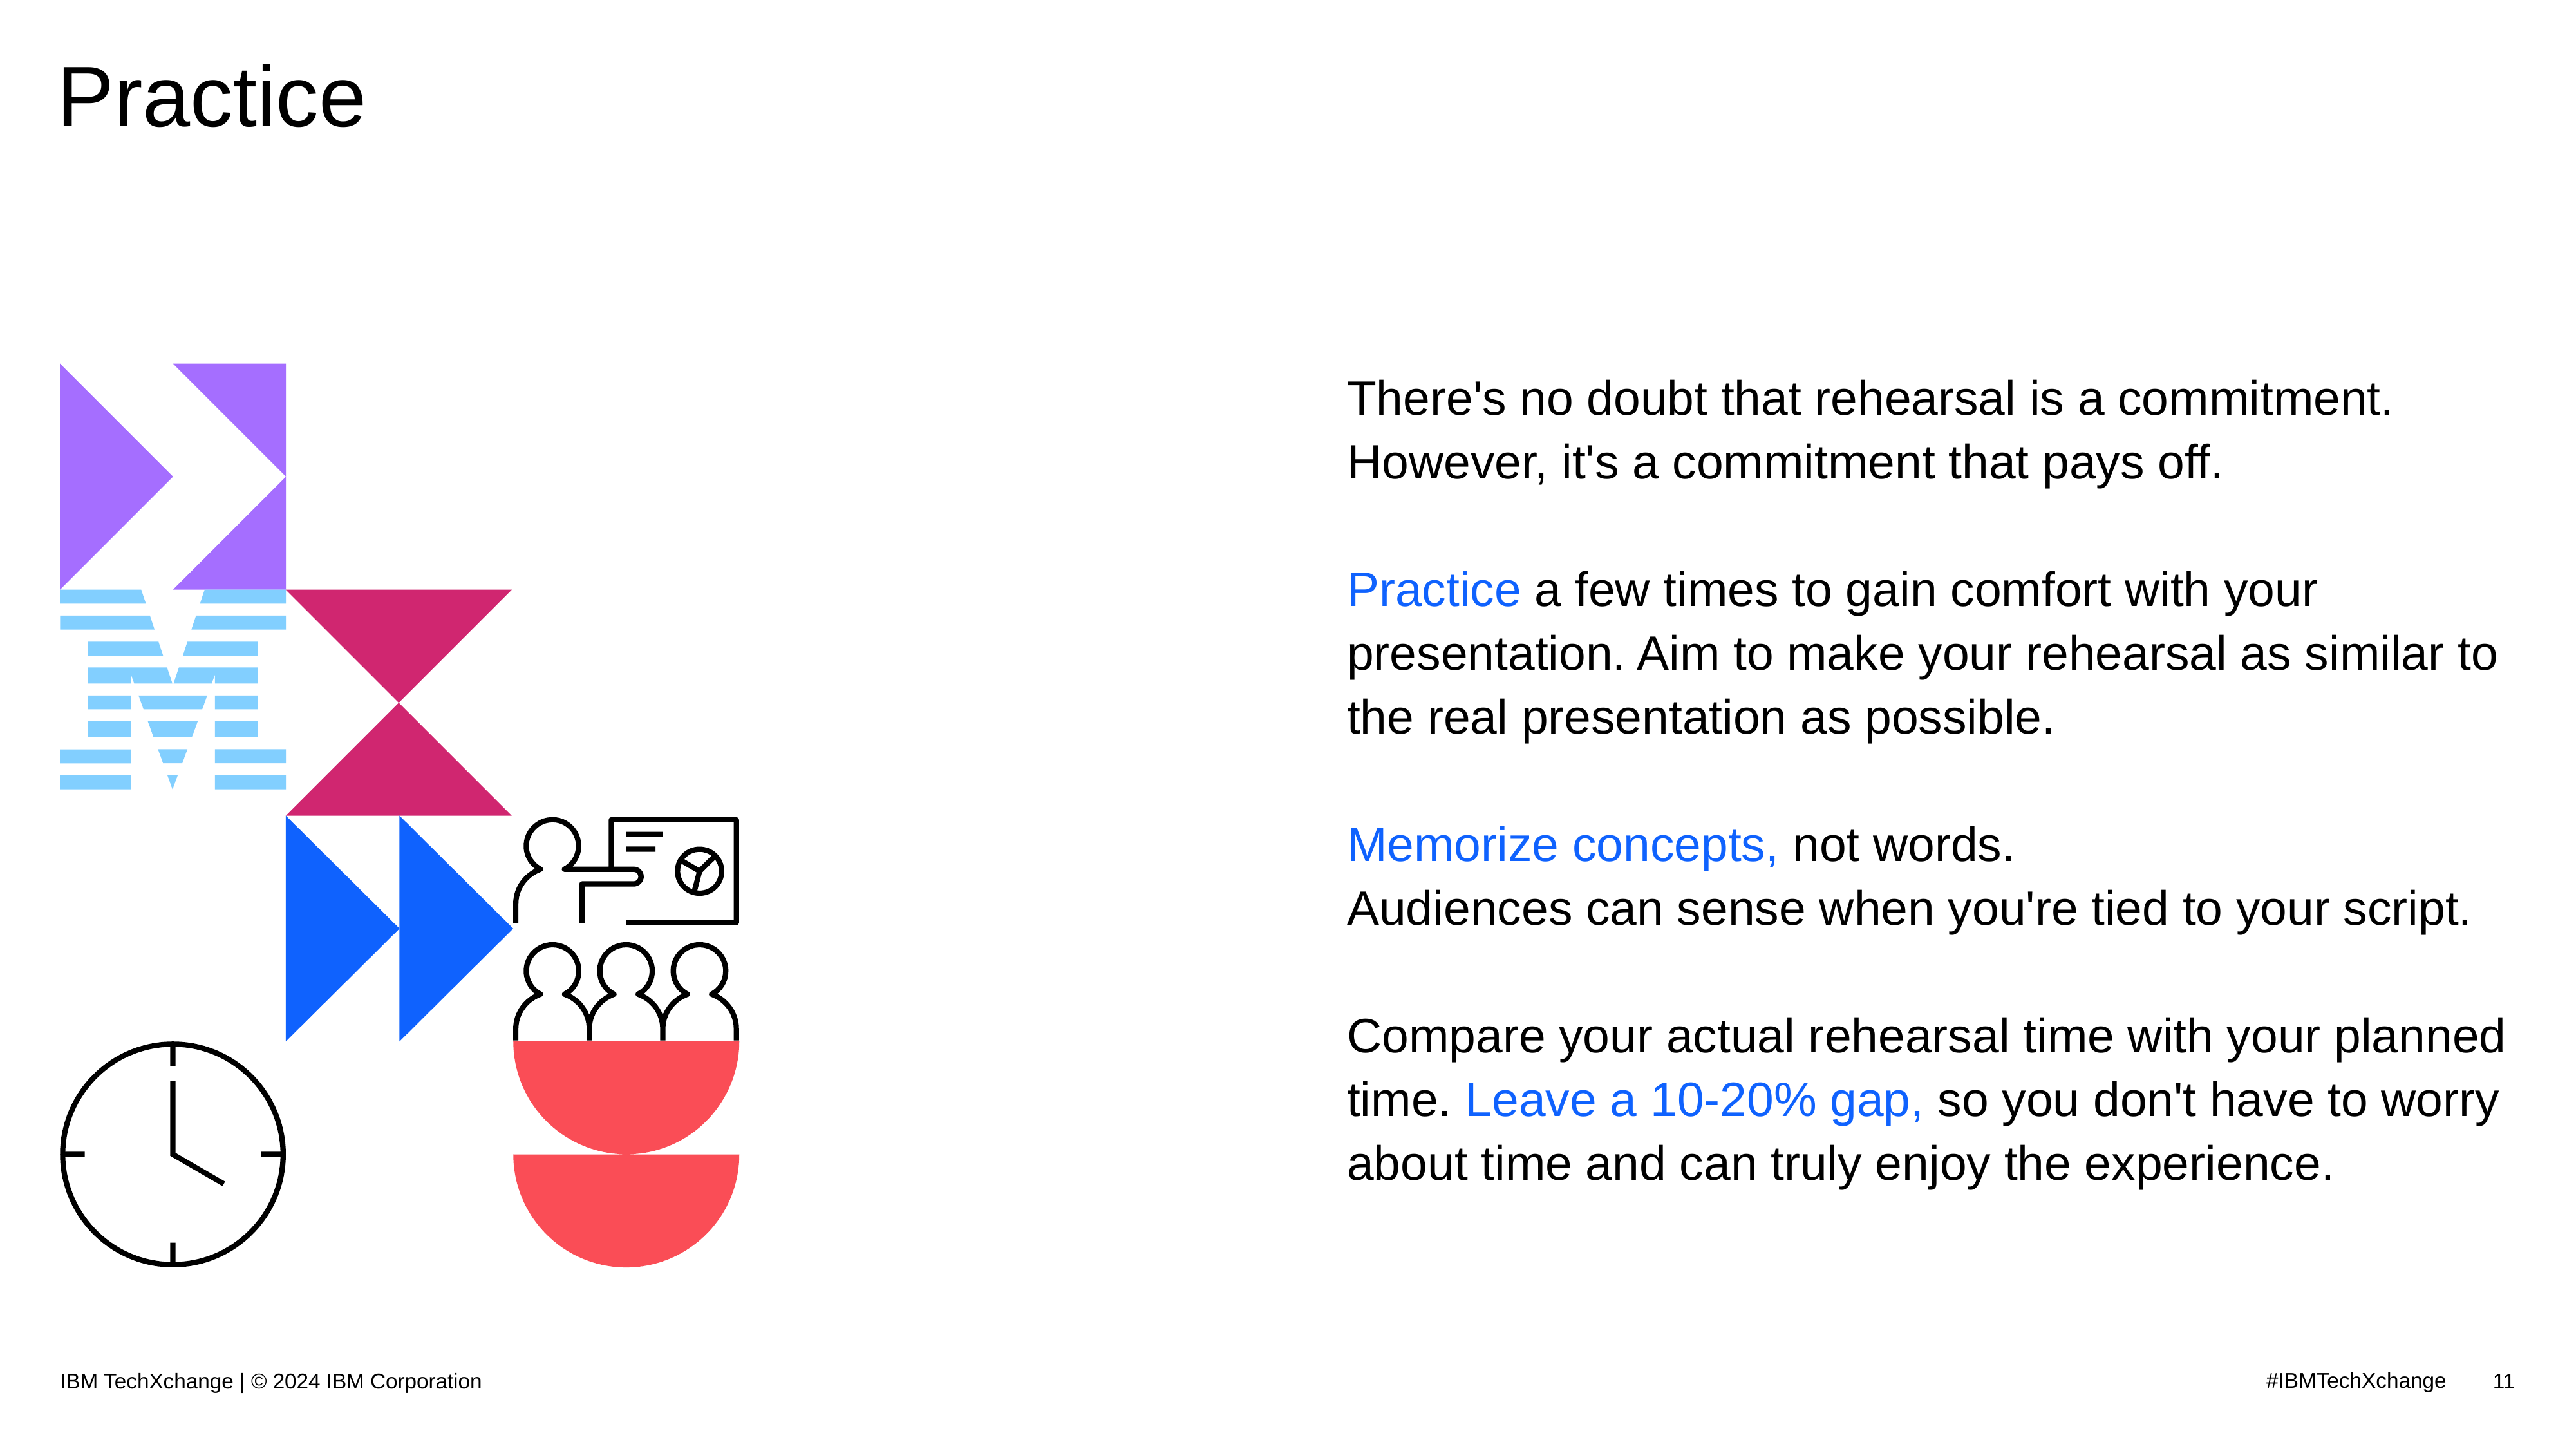

# Practice
There's no doubt that rehearsal is a commitment. However, it's a commitment that pays off.

Practice a few times to gain comfort with your presentation. Aim to make your rehearsal as similar to the real presentation as possible.

Memorize concepts, not words.
Audiences can sense when you're tied to your script.

Compare your actual rehearsal time with your planned time. Leave a 10-20% gap, so you don't have to worry about time and can truly enjoy the experience.

IBM TechXchange | © 2024 IBM Corporation
11